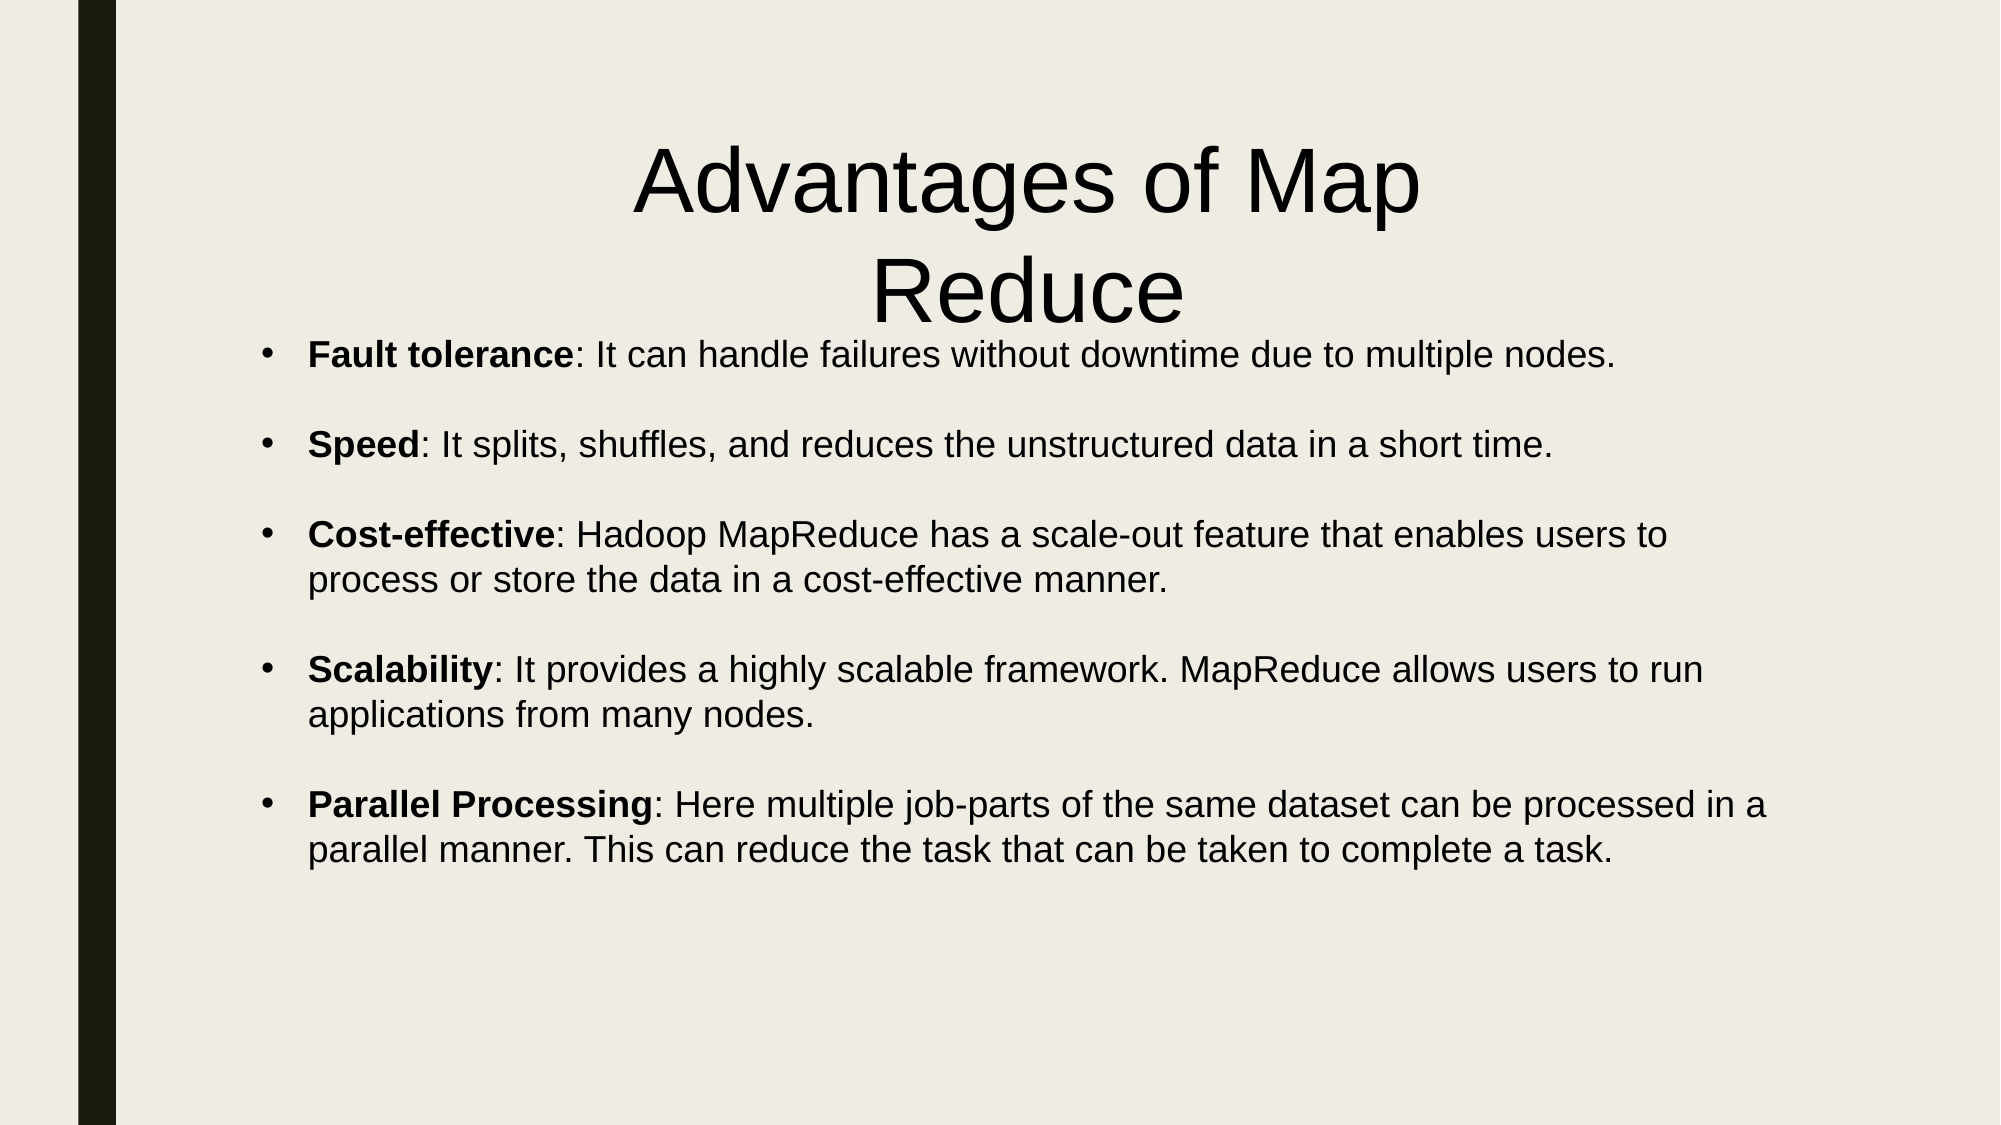

Advantages of Map Reduce
Fault tolerance: It can handle failures without downtime due to multiple nodes.

Speed: It splits, shuffles, and reduces the unstructured data in a short time.

Cost-effective: Hadoop MapReduce has a scale-out feature that enables users to process or store the data in a cost-effective manner.

Scalability: It provides a highly scalable framework. MapReduce allows users to run applications from many nodes.

Parallel Processing: Here multiple job-parts of the same dataset can be processed in a parallel manner. This can reduce the task that can be taken to complete a task.